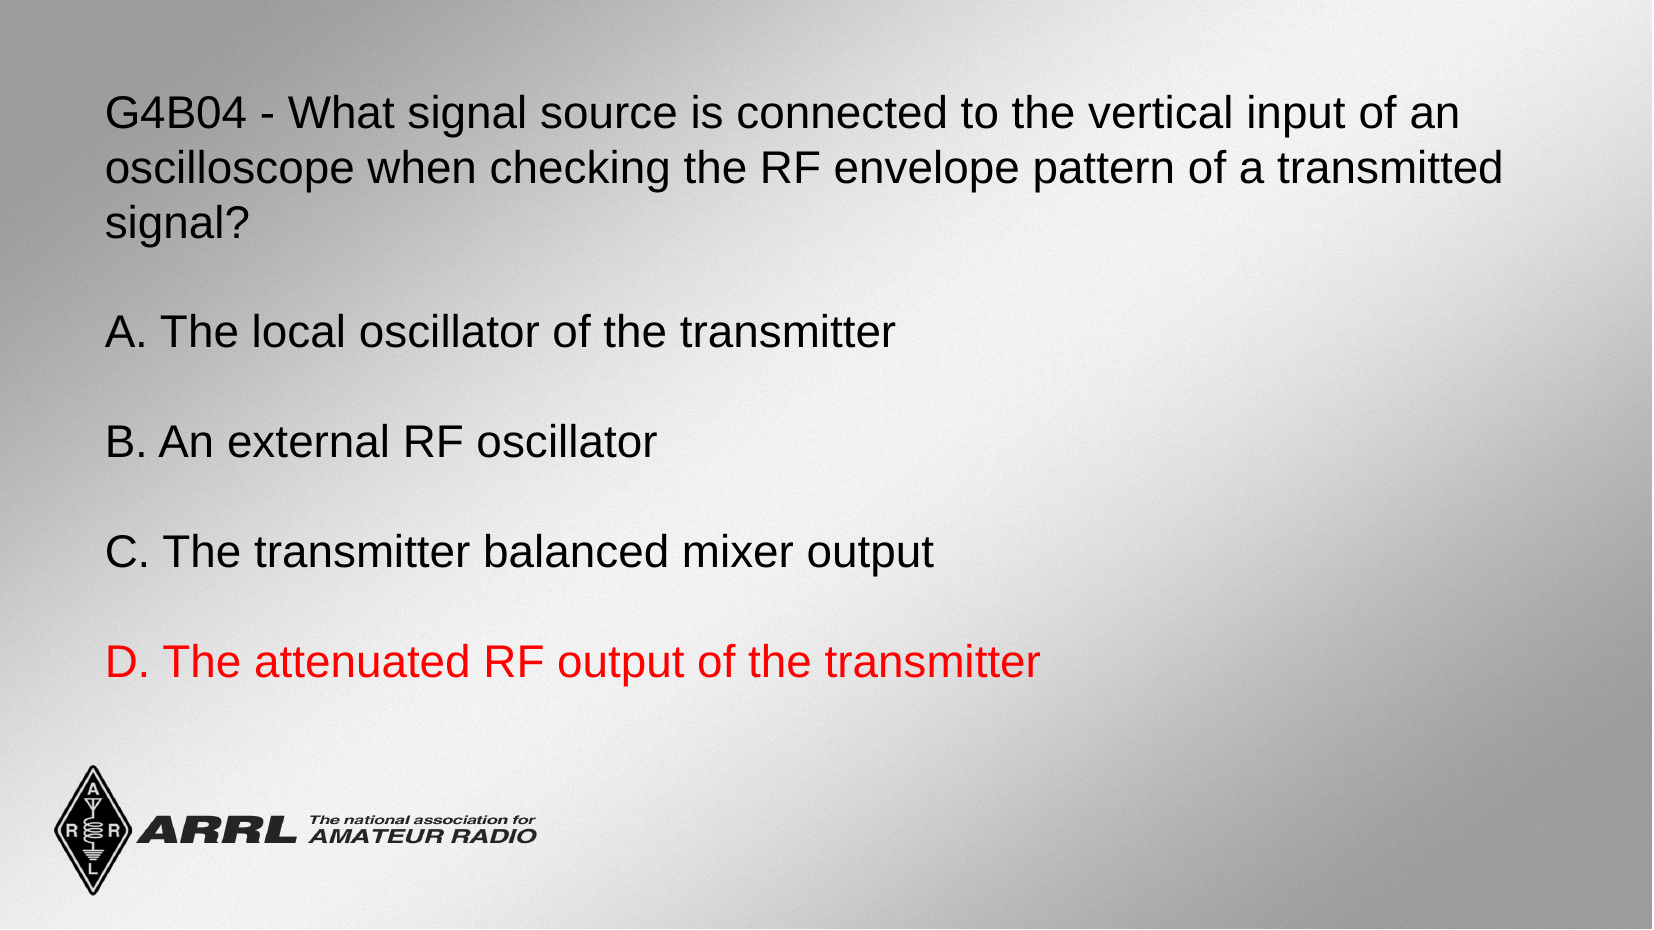

G4B04 - What signal source is connected to the vertical input of an oscilloscope when checking the RF envelope pattern of a transmitted signal?

A. The local oscillator of the transmitter

B. An external RF oscillator

C. The transmitter balanced mixer output

D. The attenuated RF output of the transmitter